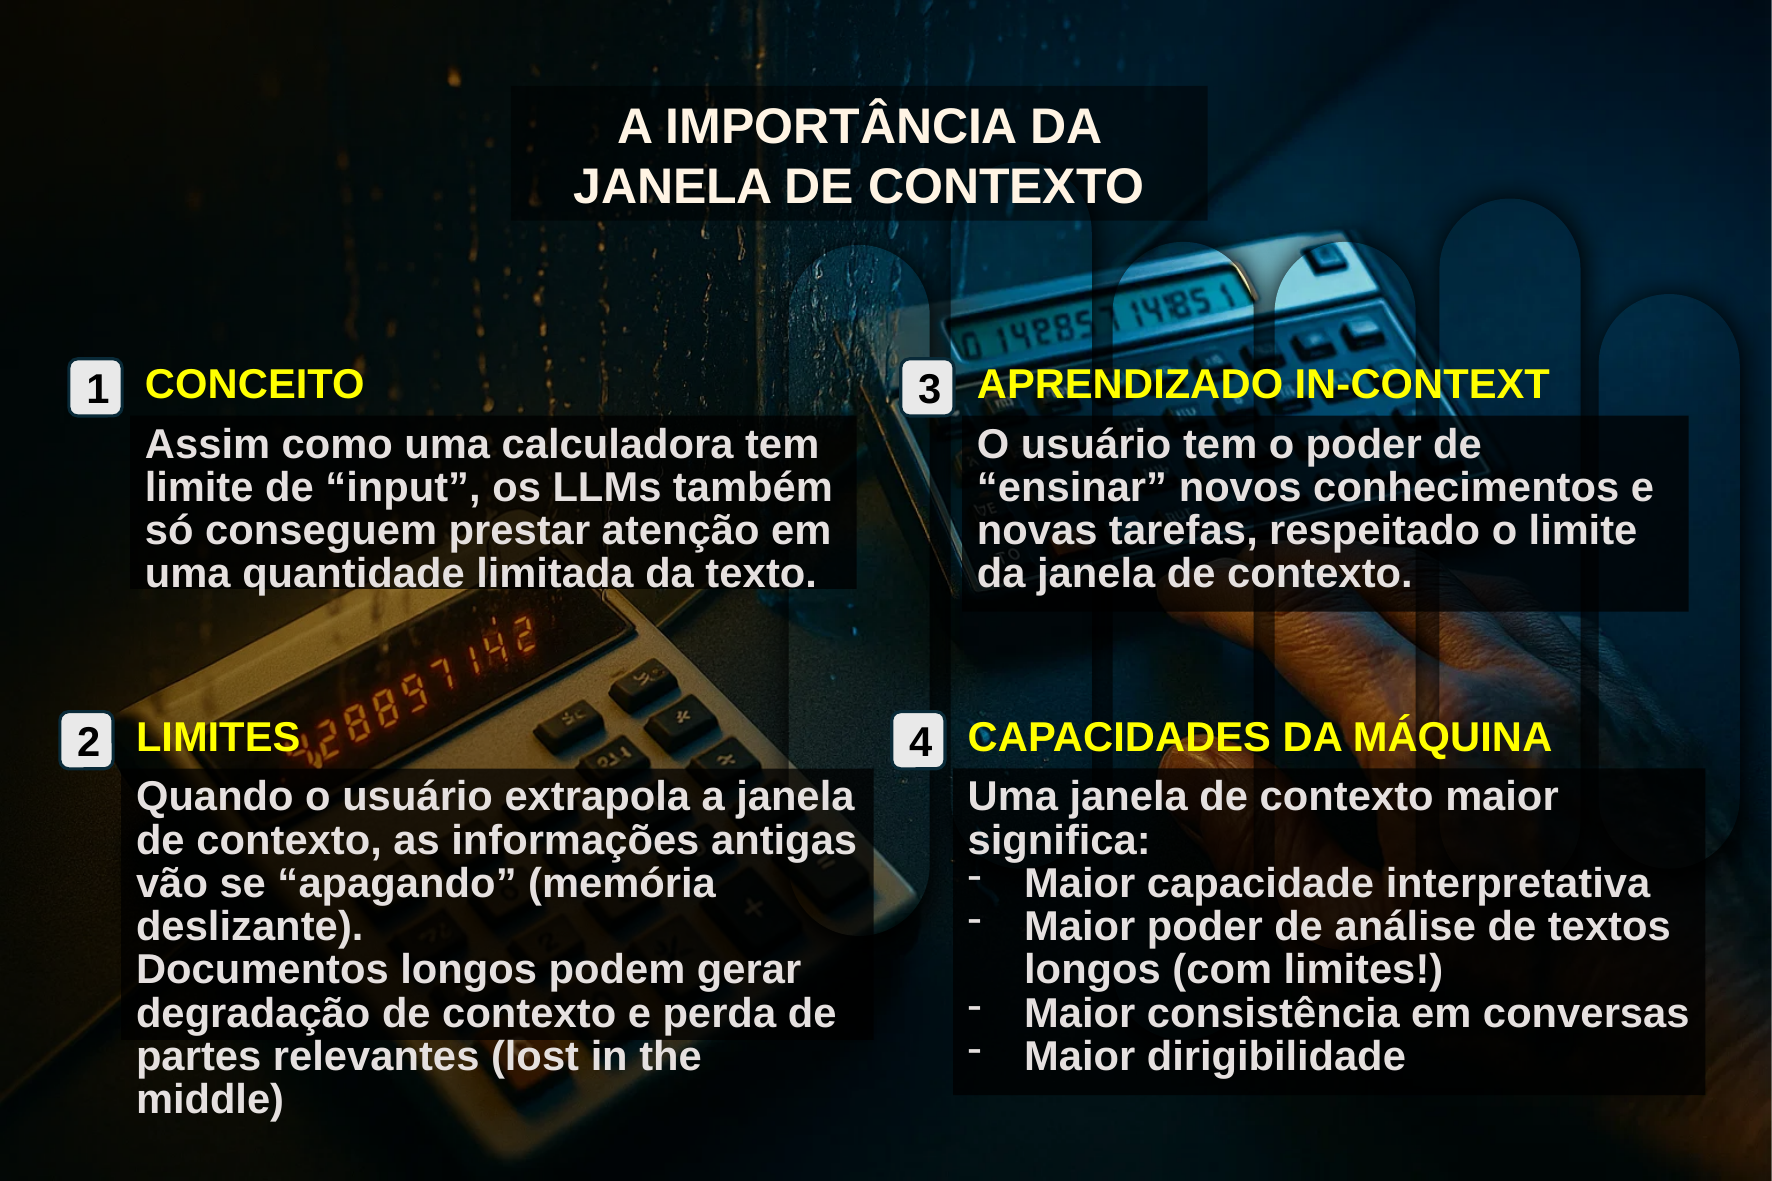

A IMPORTÂNCIA DA JANELA DE CONTEXTO

CONCEITO
APRENDIZADO IN-CONTEXT
1
3
O usuário tem o poder de “ensinar” novos conhecimentos e novas tarefas, respeitado o limite da janela de contexto.
Assim como uma calculadora tem limite de “input”, os LLMs também só conseguem prestar atenção em uma quantidade limitada da texto.
LIMITES
CAPACIDADES DA MÁQUINA
2
4
Uma janela de contexto maior significa:
Maior capacidade interpretativa
Maior poder de análise de textos longos (com limites!)
Maior consistência em conversas
Maior dirigibilidade
Quando o usuário extrapola a janela de contexto, as informações antigas vão se “apagando” (memória deslizante).
Documentos longos podem gerar degradação de contexto e perda de partes relevantes (lost in the middle)